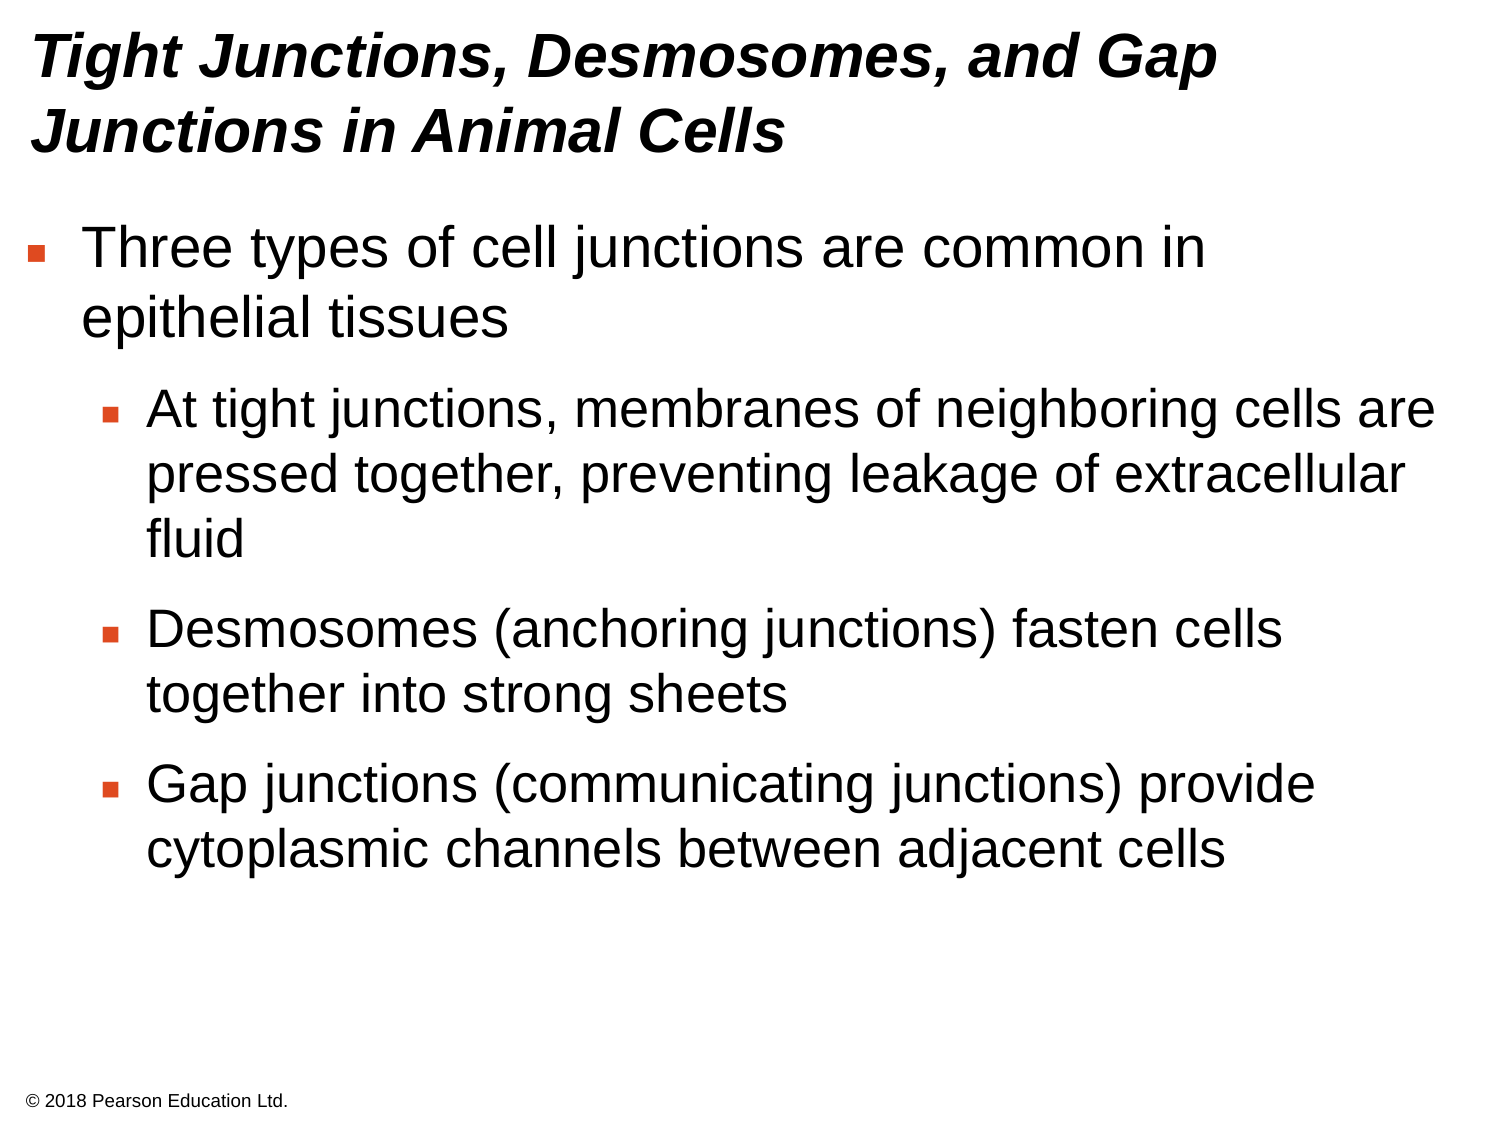

# Tight Junctions, Desmosomes, and Gap Junctions in Animal Cells
Three types of cell junctions are common in epithelial tissues
At tight junctions, membranes of neighboring cells are pressed together, preventing leakage of extracellular fluid
Desmosomes (anchoring junctions) fasten cells together into strong sheets
Gap junctions (communicating junctions) provide cytoplasmic channels between adjacent cells
© 2018 Pearson Education Ltd.